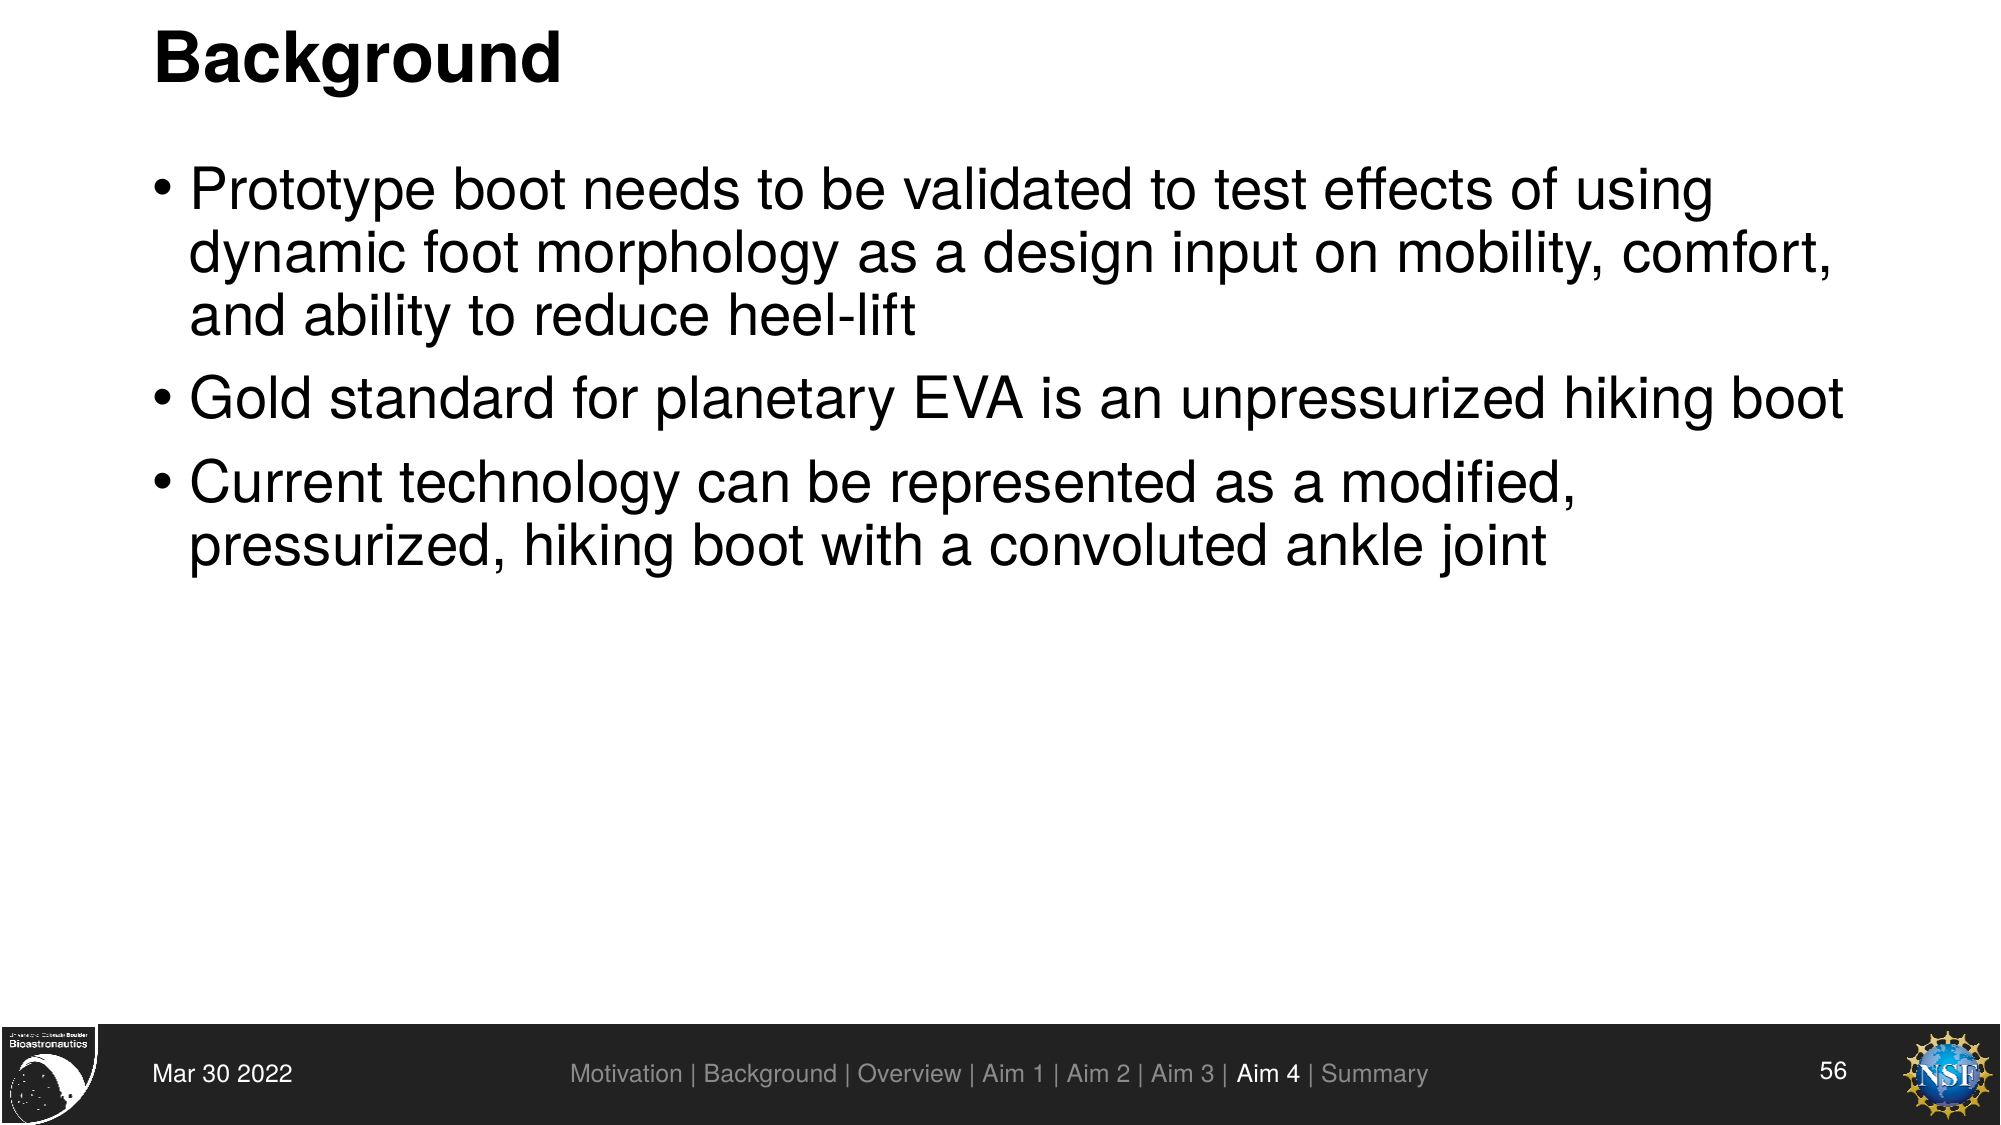

# Background
Prototype boot needs to be validated to test effects of using dynamic foot morphology as a design input on mobility, comfort, and ability to reduce heel-lift
Gold standard for planetary EVA is an unpressurized hiking boot
Current technology can be represented as a modified, pressurized, hiking boot with a convoluted ankle joint

Motivation | Background | Overview | Aim 1 | Aim 2 | Aim 3 | Aim 4 | Summary
Mar 30 2022
56